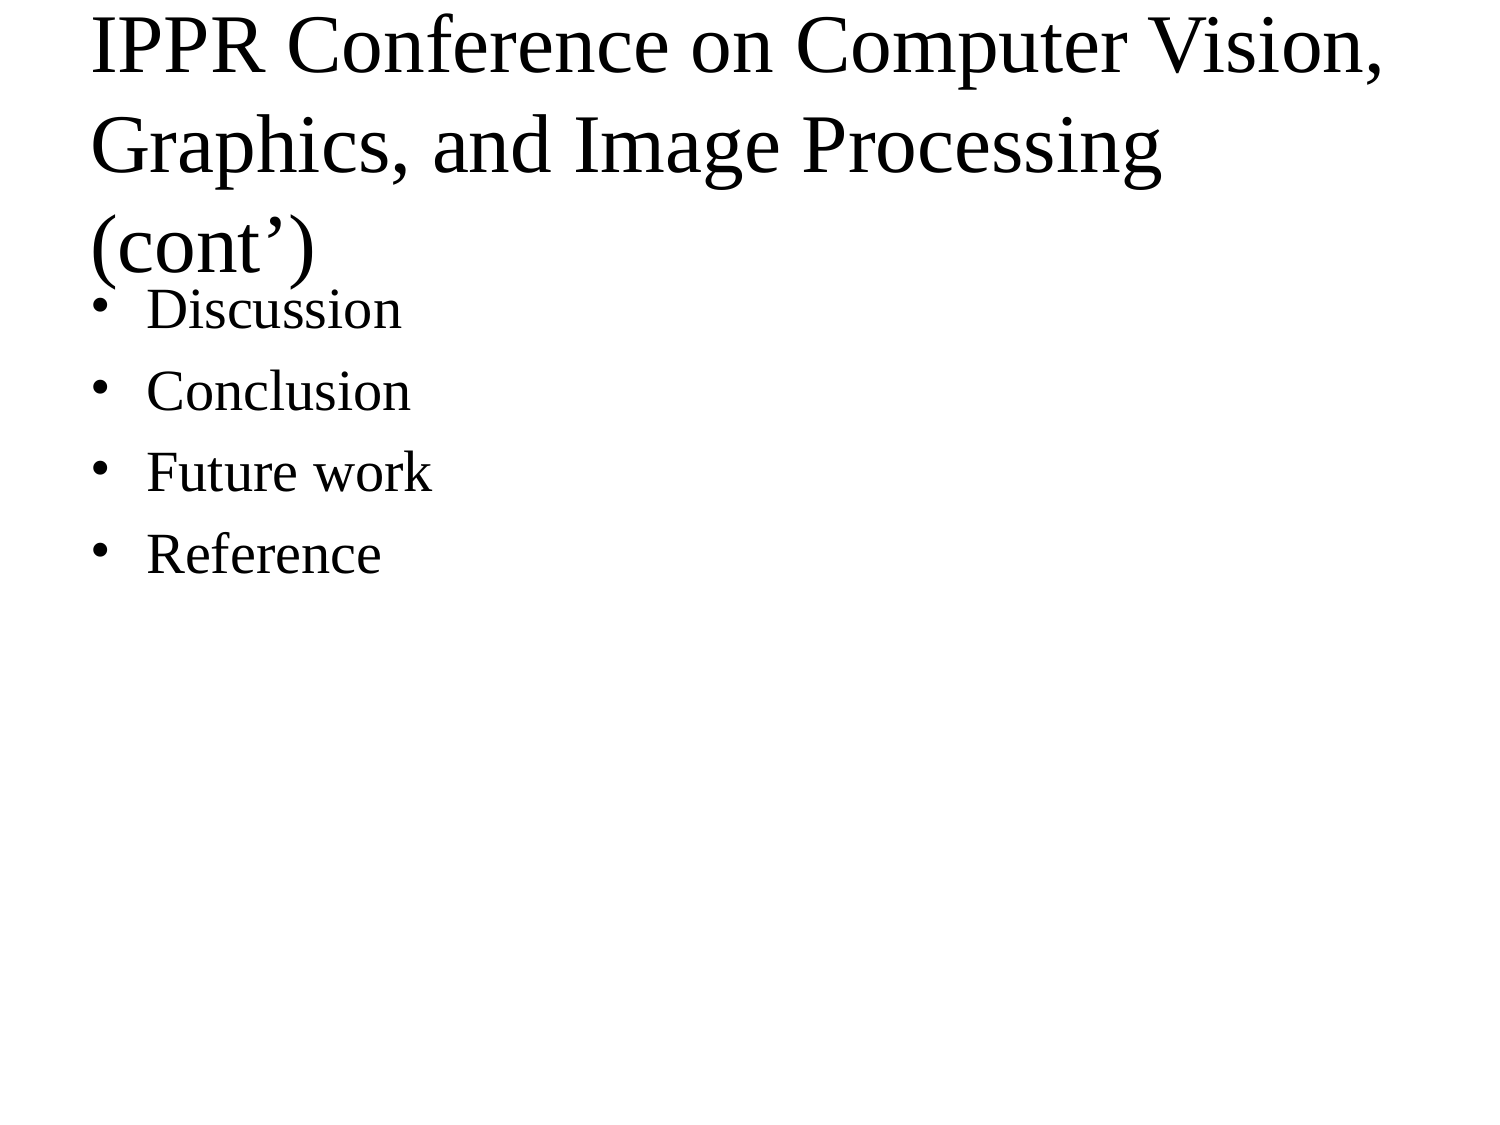

# IPPR Conference on Computer Vision, Graphics, and Image Processing (cont’)
Discussion
Conclusion
Future work
Reference